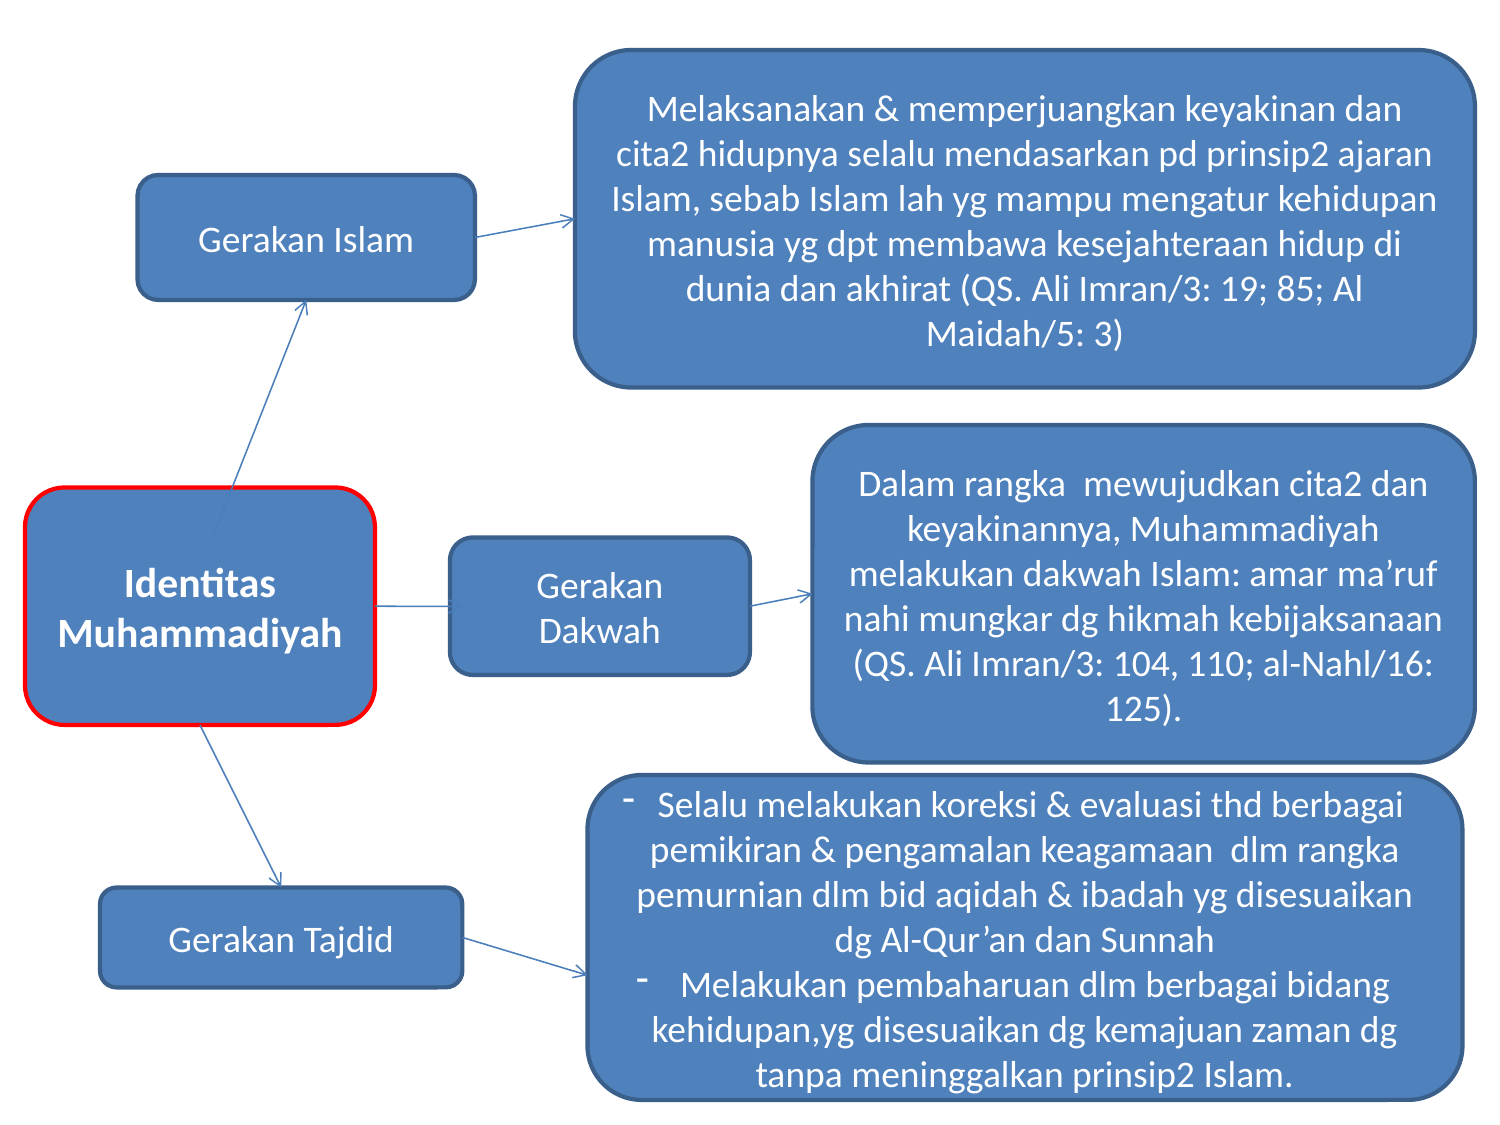

Melaksanakan & memperjuangkan keyakinan dan
cita2 hidupnya selalu mendasarkan pd prinsip2 ajaran Islam, sebab Islam lah yg mampu mengatur kehidupan manusia yg dpt membawa kesejahteraan hidup di dunia dan akhirat (QS. Ali Imran/3: 19; 85; Al Maidah/5: 3)
Gerakan Islam
Dalam rangka  mewujudkan cita2 dan keyakinannya, Muhammadiyah melakukan dakwah Islam: amar ma’ruf nahi mungkar dg hikmah kebijaksanaan (QS. Ali Imran/3: 104, 110; al-Nahl/16: 125).
Identitas
Muhammadiyah
Gerakan Dakwah
Selalu melakukan koreksi & evaluasi thd berbagai pemikiran & pengamalan keagamaan  dlm rangka pemurnian dlm bid aqidah & ibadah yg disesuaikan dg Al-Qur’an dan Sunnah
 Melakukan pembaharuan dlm berbagai bidang kehidupan,yg disesuaikan dg kemajuan zaman dg tanpa meninggalkan prinsip2 Islam.
Gerakan Tajdid